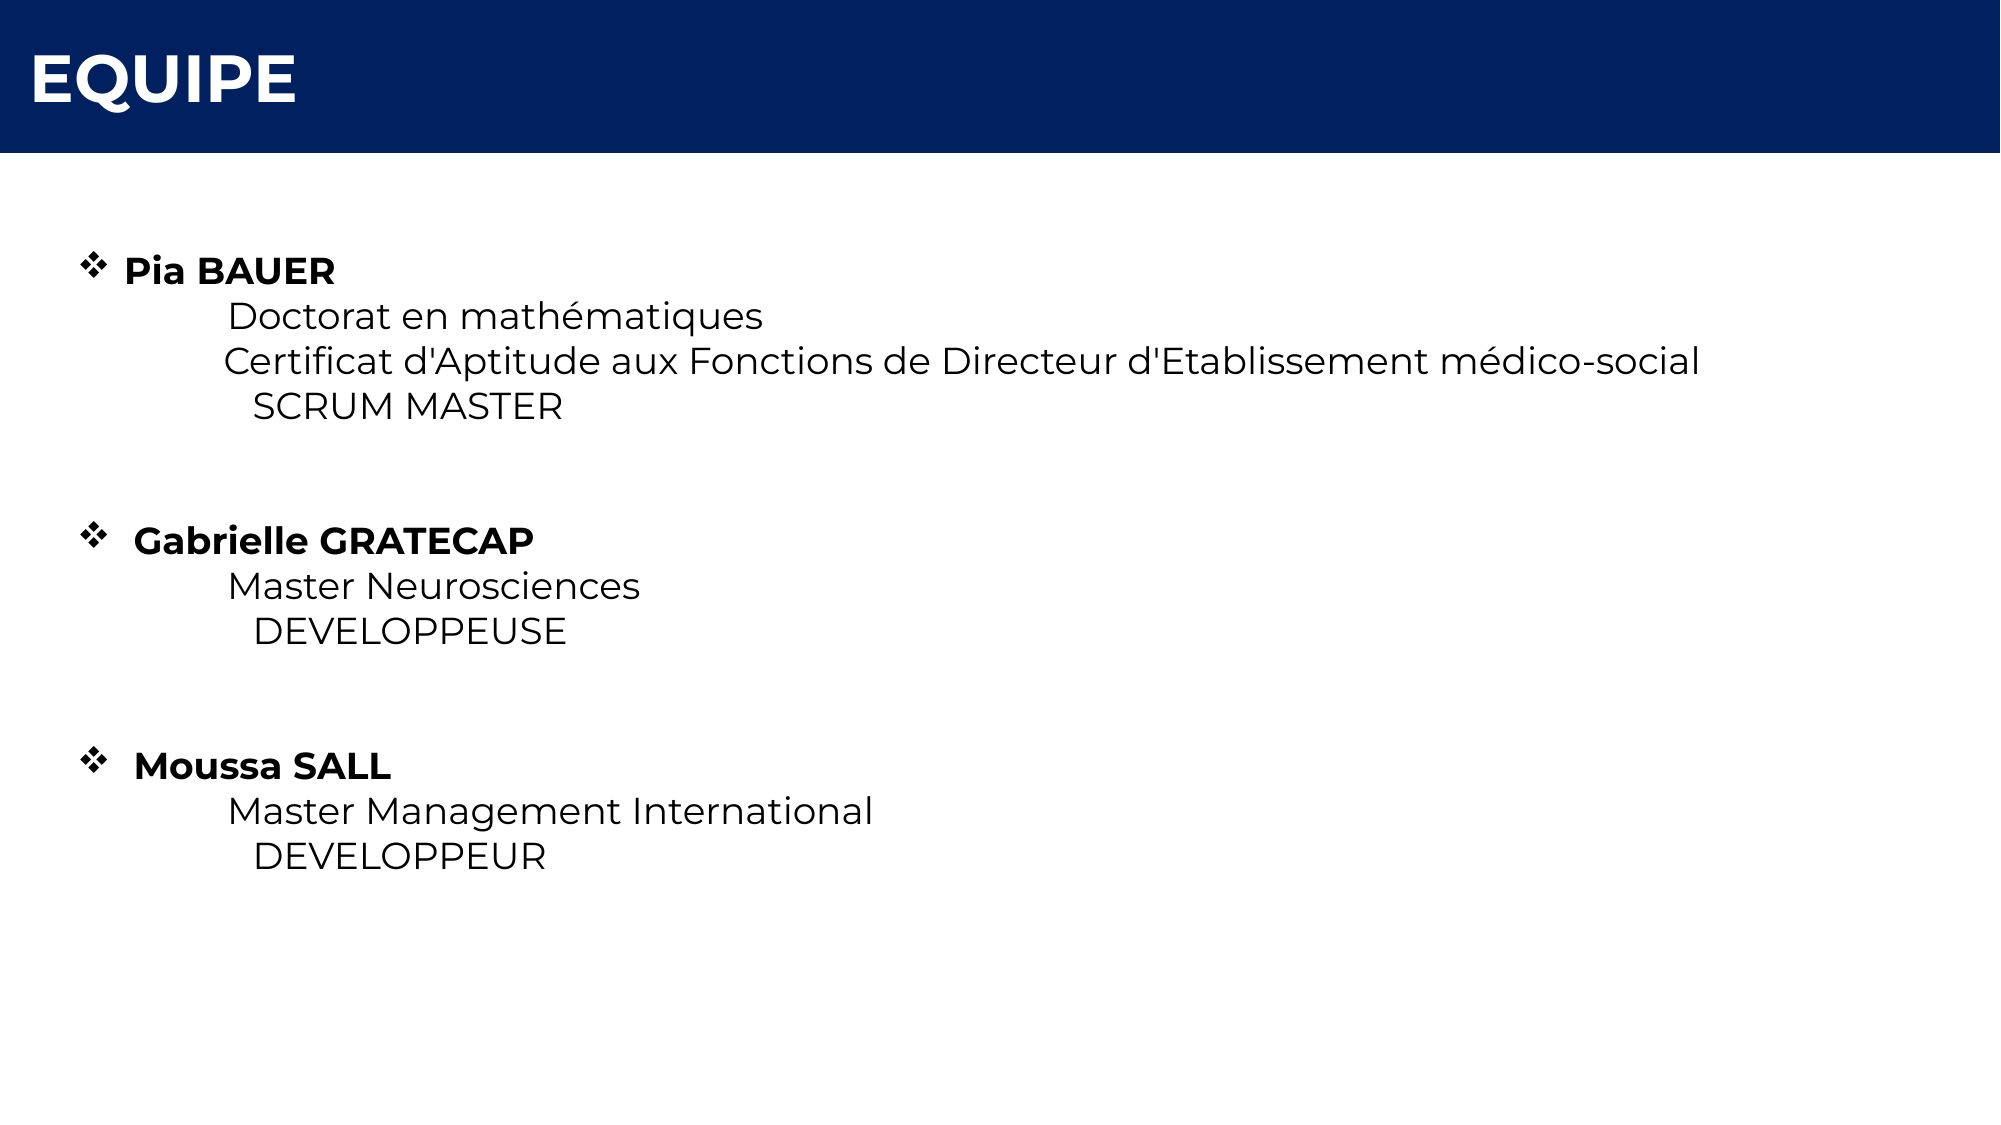

Equipe
Pia BAUER
	Doctorat en mathématiques
               Certificat d'Aptitude aux Fonctions de Directeur d'Etablissement médico-social
                  SCRUM MASTER

Gabrielle GRATECAP
	Master Neurosciences
                  DEVELOPPEUSE

Moussa SALL
	Master Management International
                  DEVELOPPEUR